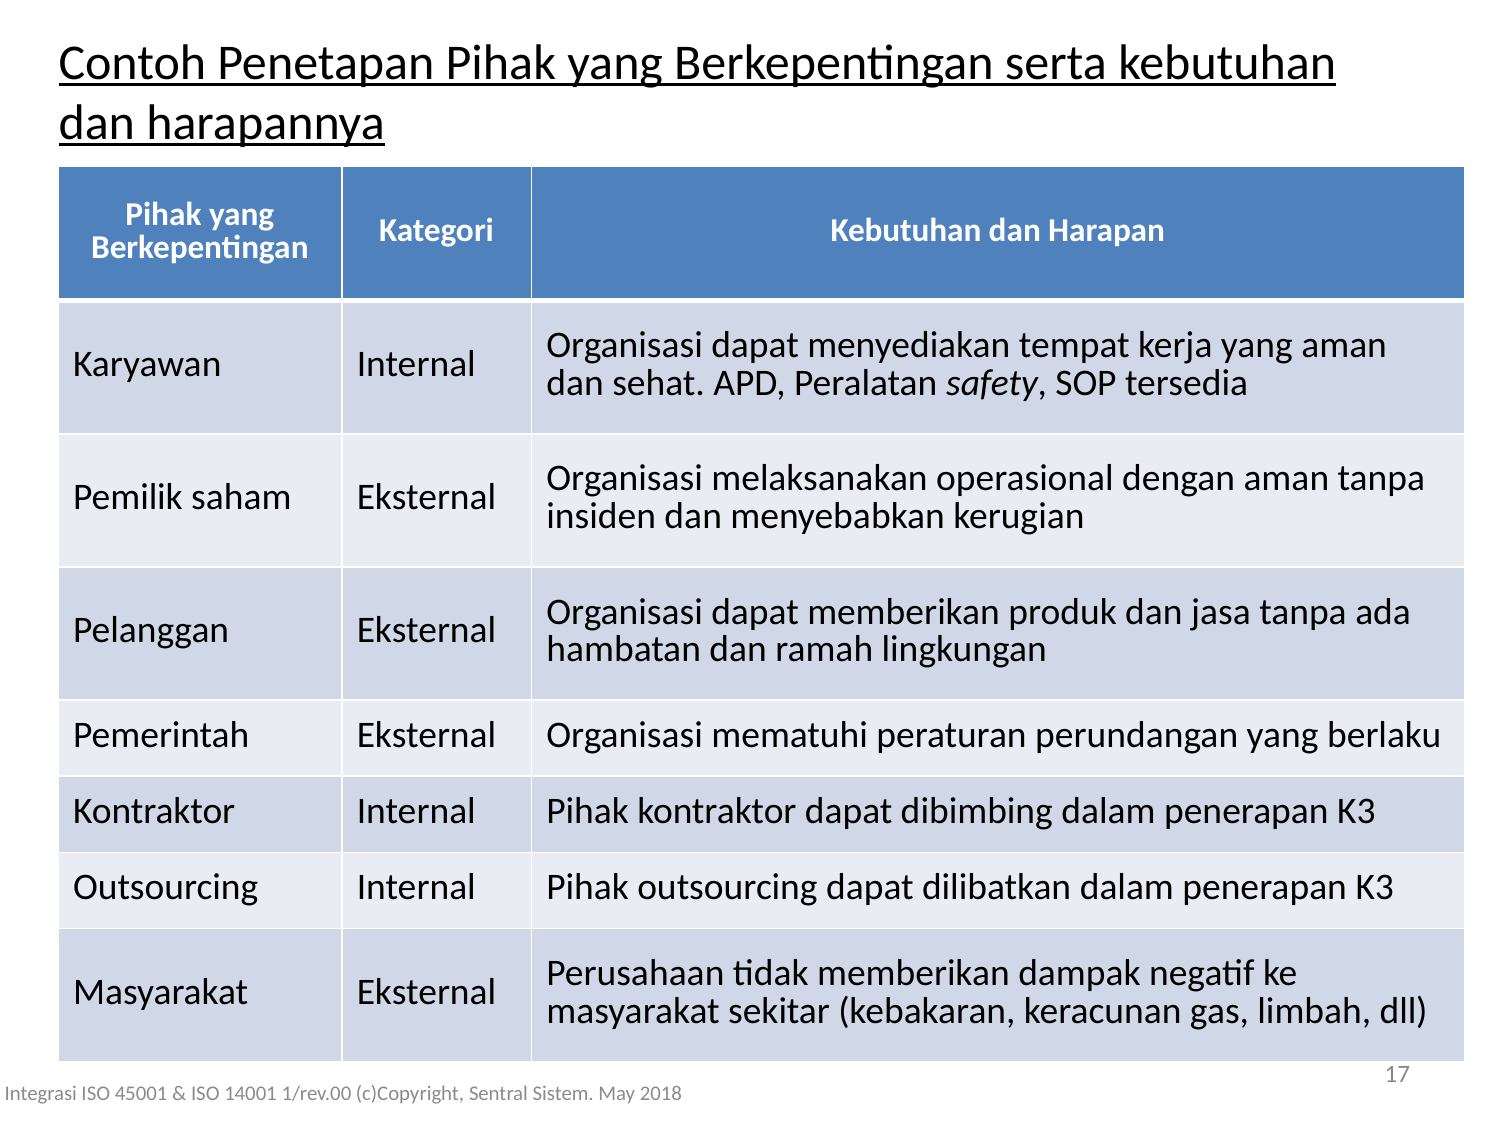

Contoh Penetapan Pihak yang Berkepentingan serta kebutuhan dan harapannya
| Pihak yang Berkepentingan | Kategori | Kebutuhan dan Harapan |
| --- | --- | --- |
| Karyawan | Internal | Organisasi dapat menyediakan tempat kerja yang aman dan sehat. APD, Peralatan safety, SOP tersedia |
| Pemilik saham | Eksternal | Organisasi melaksanakan operasional dengan aman tanpa insiden dan menyebabkan kerugian |
| Pelanggan | Eksternal | Organisasi dapat memberikan produk dan jasa tanpa ada hambatan dan ramah lingkungan |
| Pemerintah | Eksternal | Organisasi mematuhi peraturan perundangan yang berlaku |
| Kontraktor | Internal | Pihak kontraktor dapat dibimbing dalam penerapan K3 |
| Outsourcing | Internal | Pihak outsourcing dapat dilibatkan dalam penerapan K3 |
| Masyarakat | Eksternal | Perusahaan tidak memberikan dampak negatif ke masyarakat sekitar (kebakaran, keracunan gas, limbah, dll) |
17
Integrasi ISO 45001 & ISO 14001 1/rev.00 (c)Copyright, Sentral Sistem. May 2018